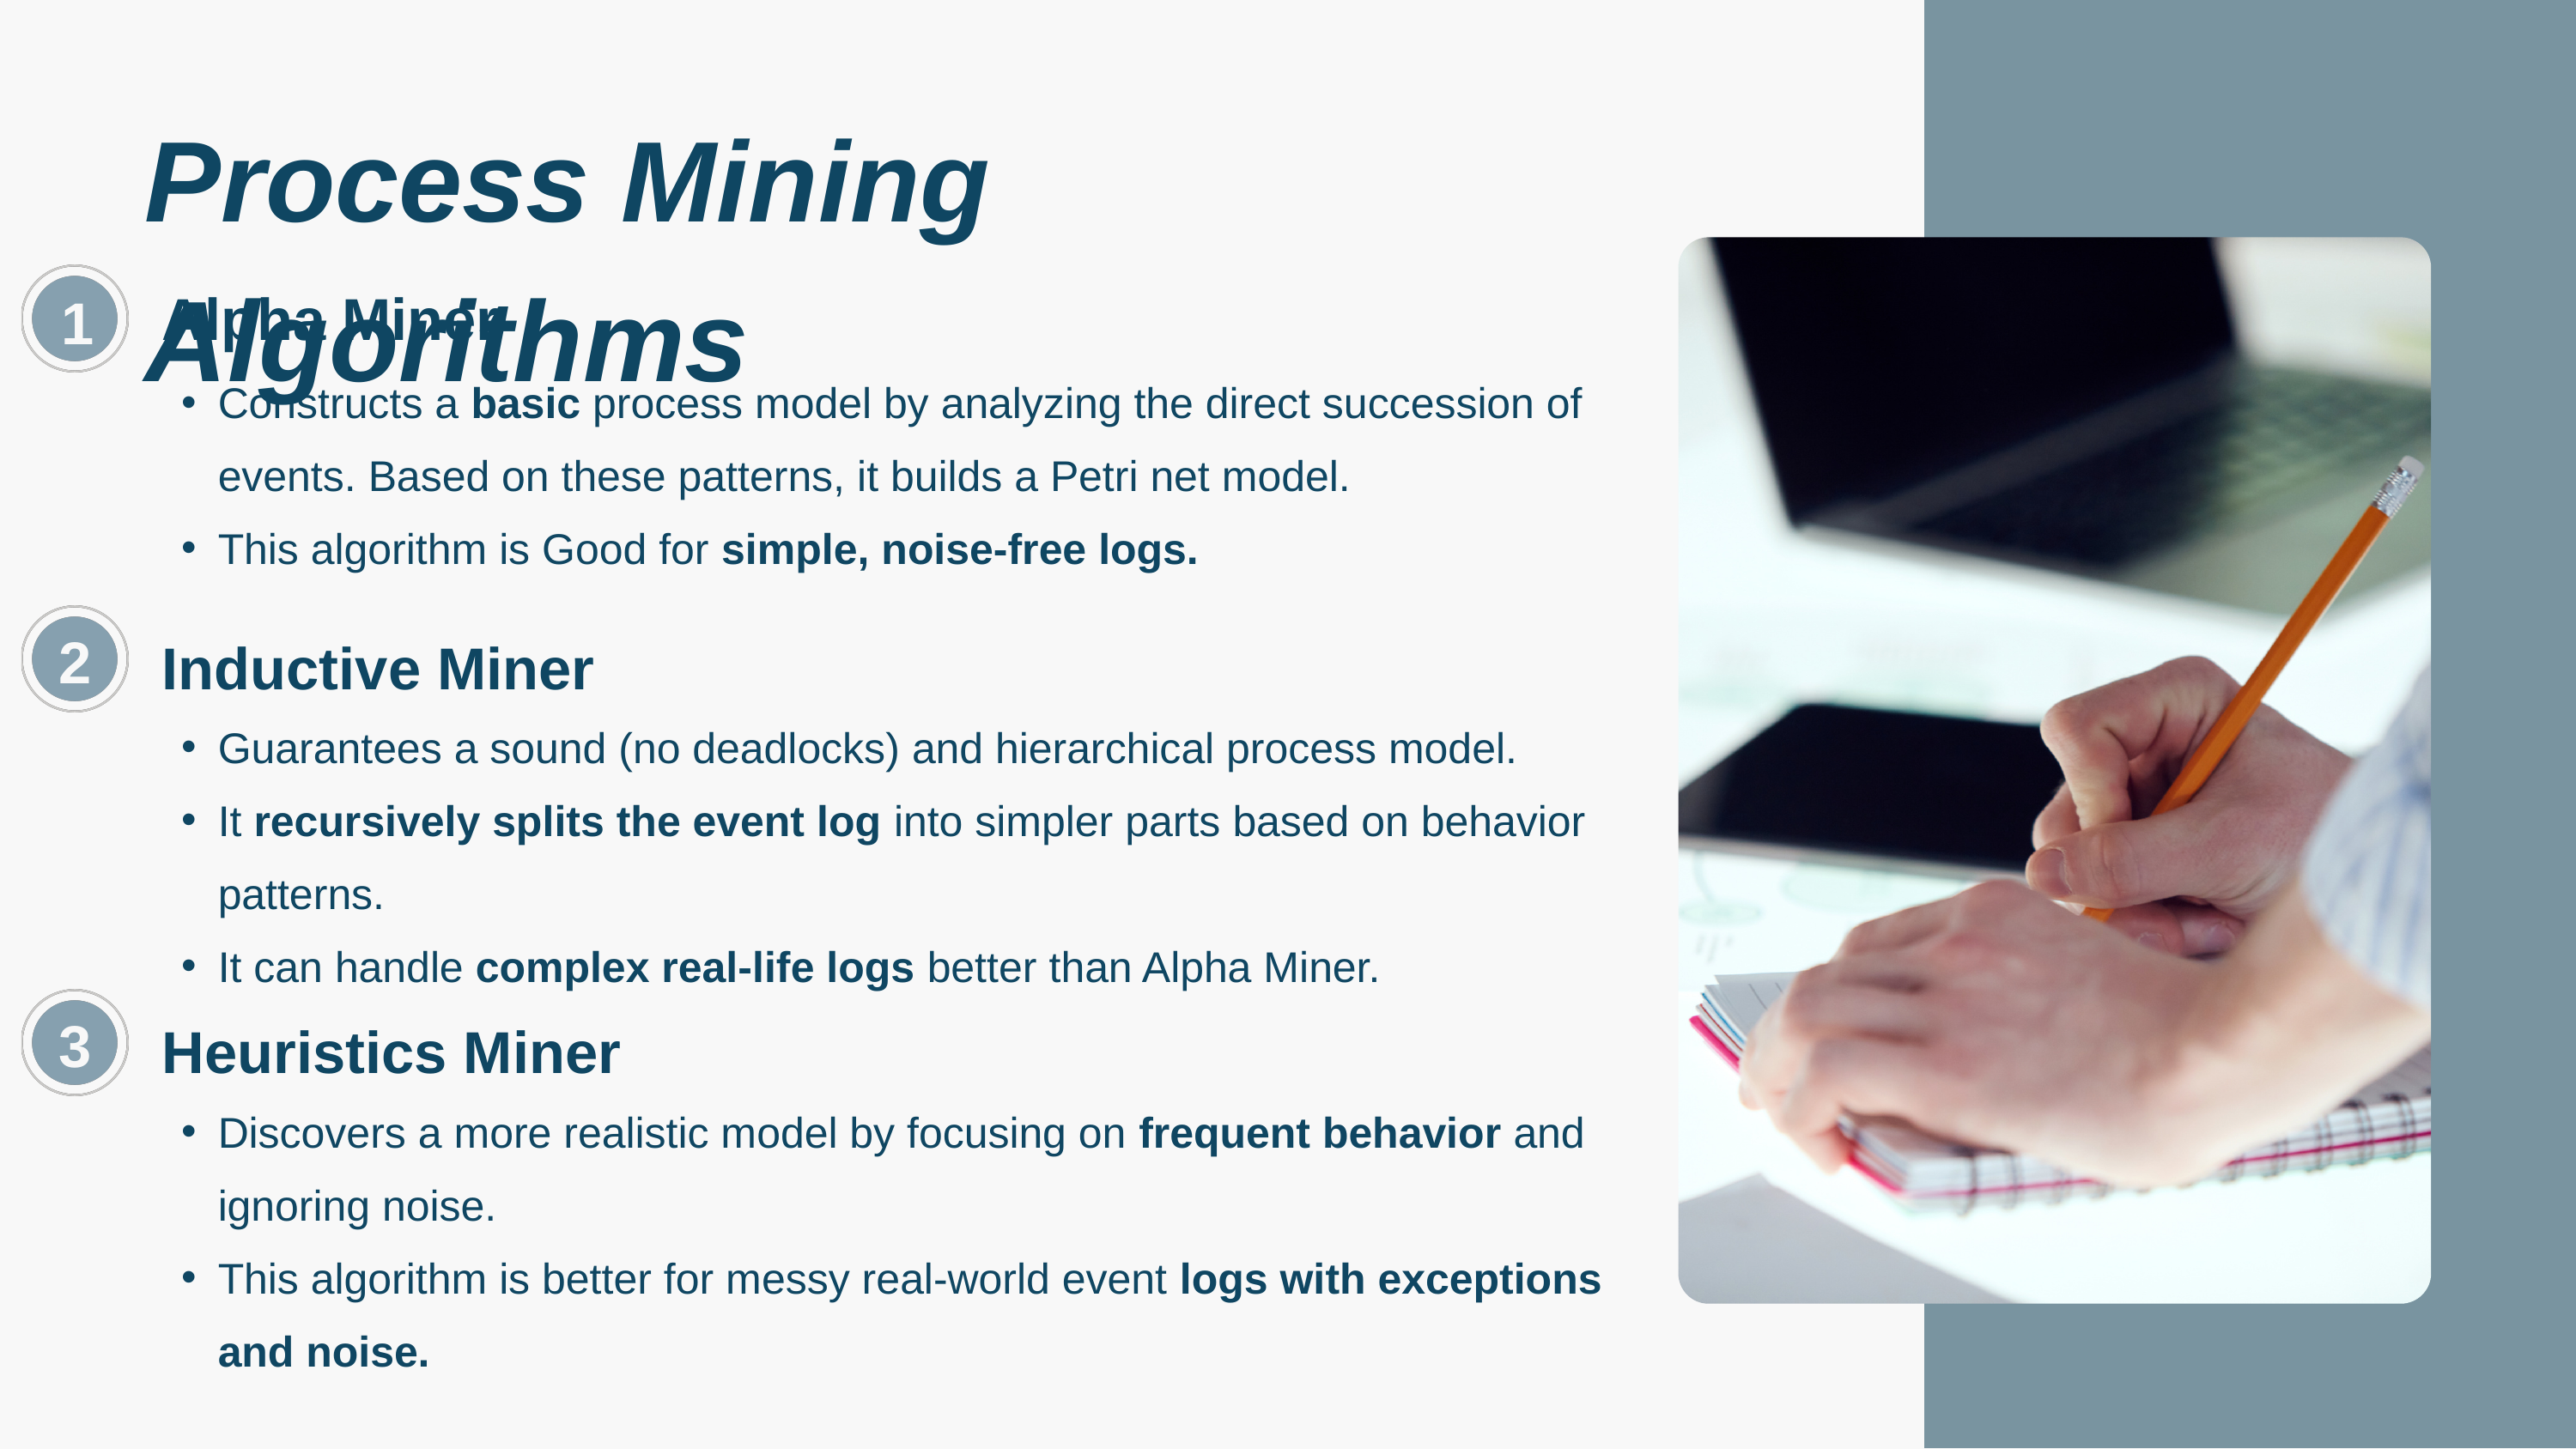

Process Mining Algorithms

Alpha Miner
1
Constructs a basic process model by analyzing the direct succession of events. Based on these patterns, it builds a Petri net model.
This algorithm is Good for simple, noise-free logs.
Inductive Miner

2
Guarantees a sound (no deadlocks) and hierarchical process model.
It recursively splits the event log into simpler parts based on behavior patterns.
It can handle complex real-life logs better than Alpha Miner.
Heuristics Miner

3
Discovers a more realistic model by focusing on frequent behavior and ignoring noise.
This algorithm is better for messy real-world event logs with exceptions and noise.